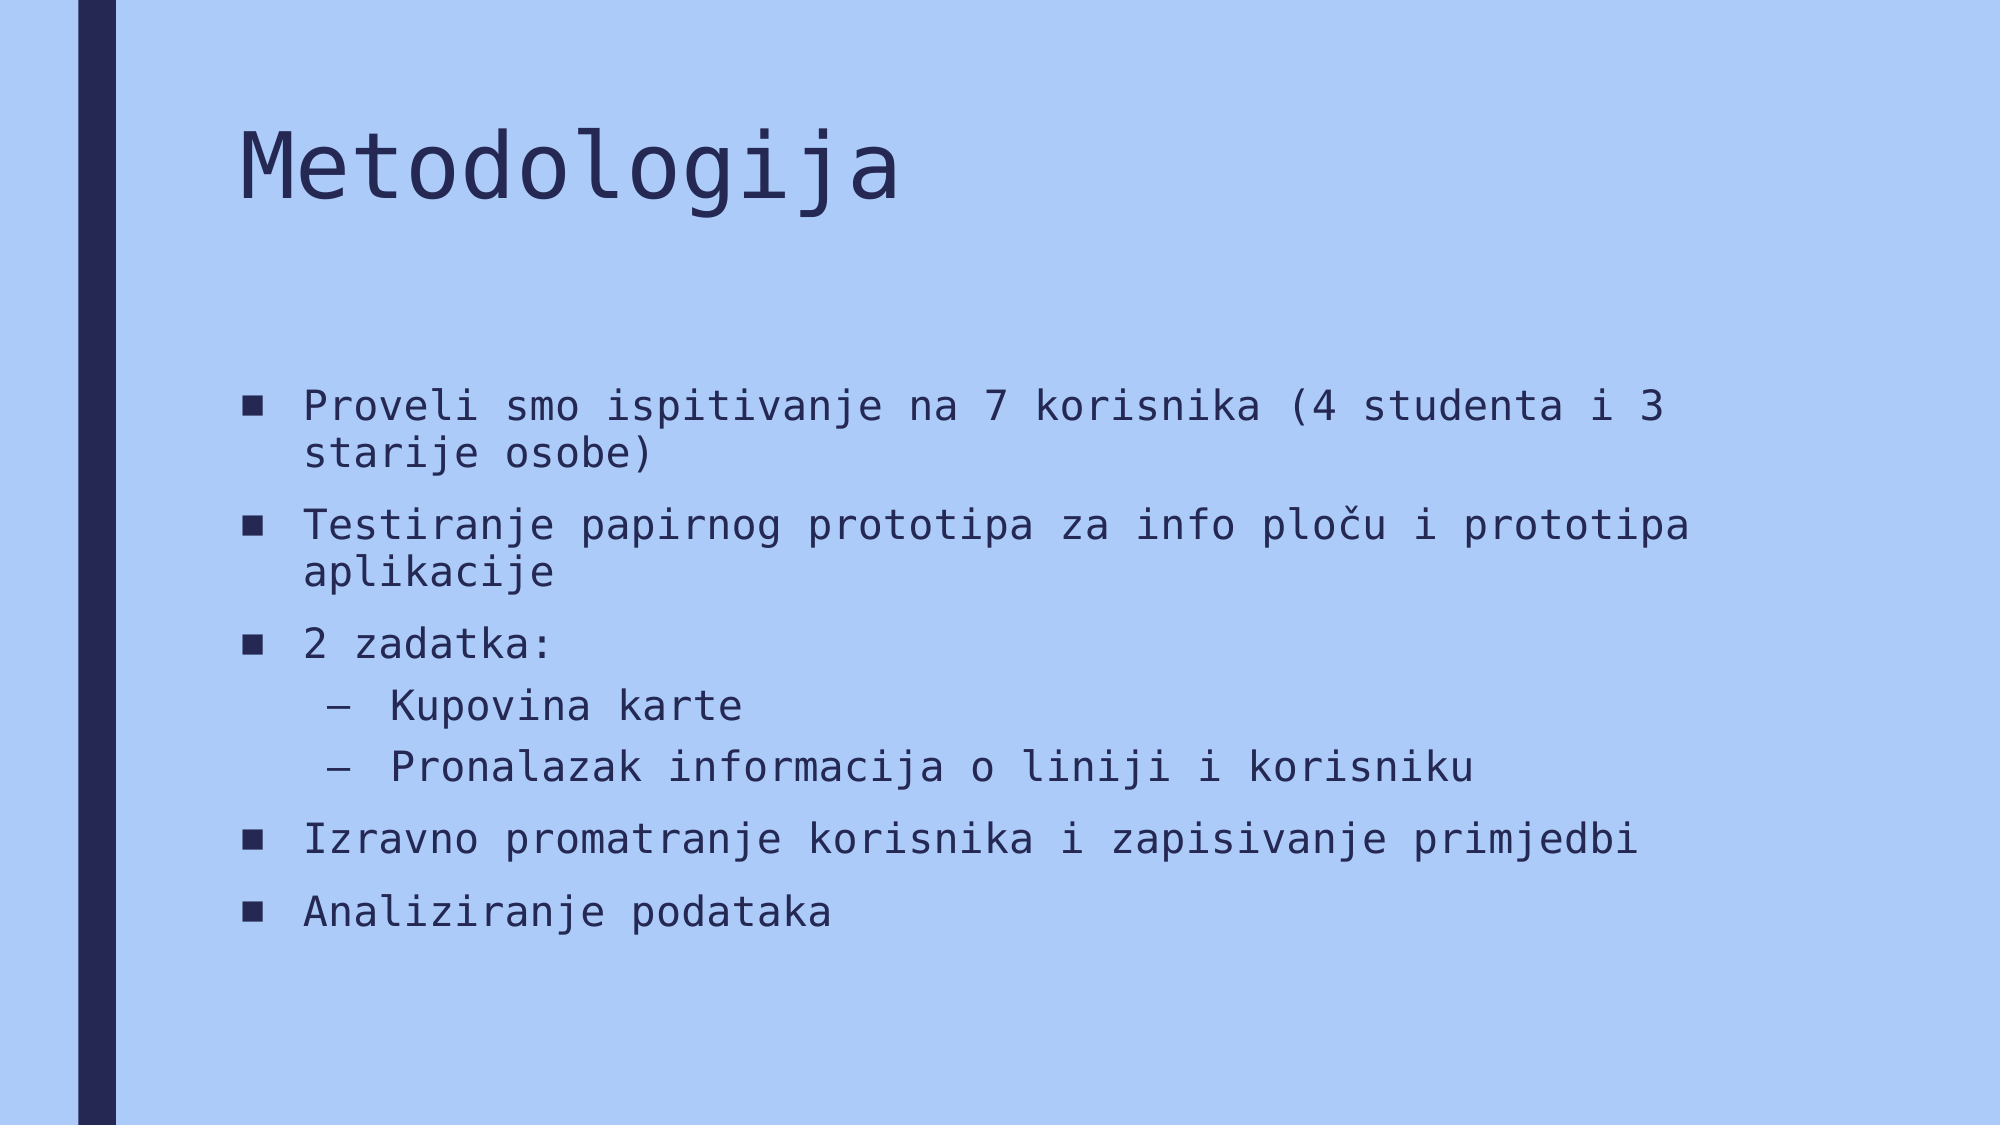

# Metodologija
Proveli smo ispitivanje na 7 korisnika (4 studenta i 3 starije osobe)
Testiranje papirnog prototipa za info ploču i prototipa aplikacije
2 zadatka:
Kupovina karte
Pronalazak informacija o liniji i korisniku
Izravno promatranje korisnika i zapisivanje primjedbi
Analiziranje podataka